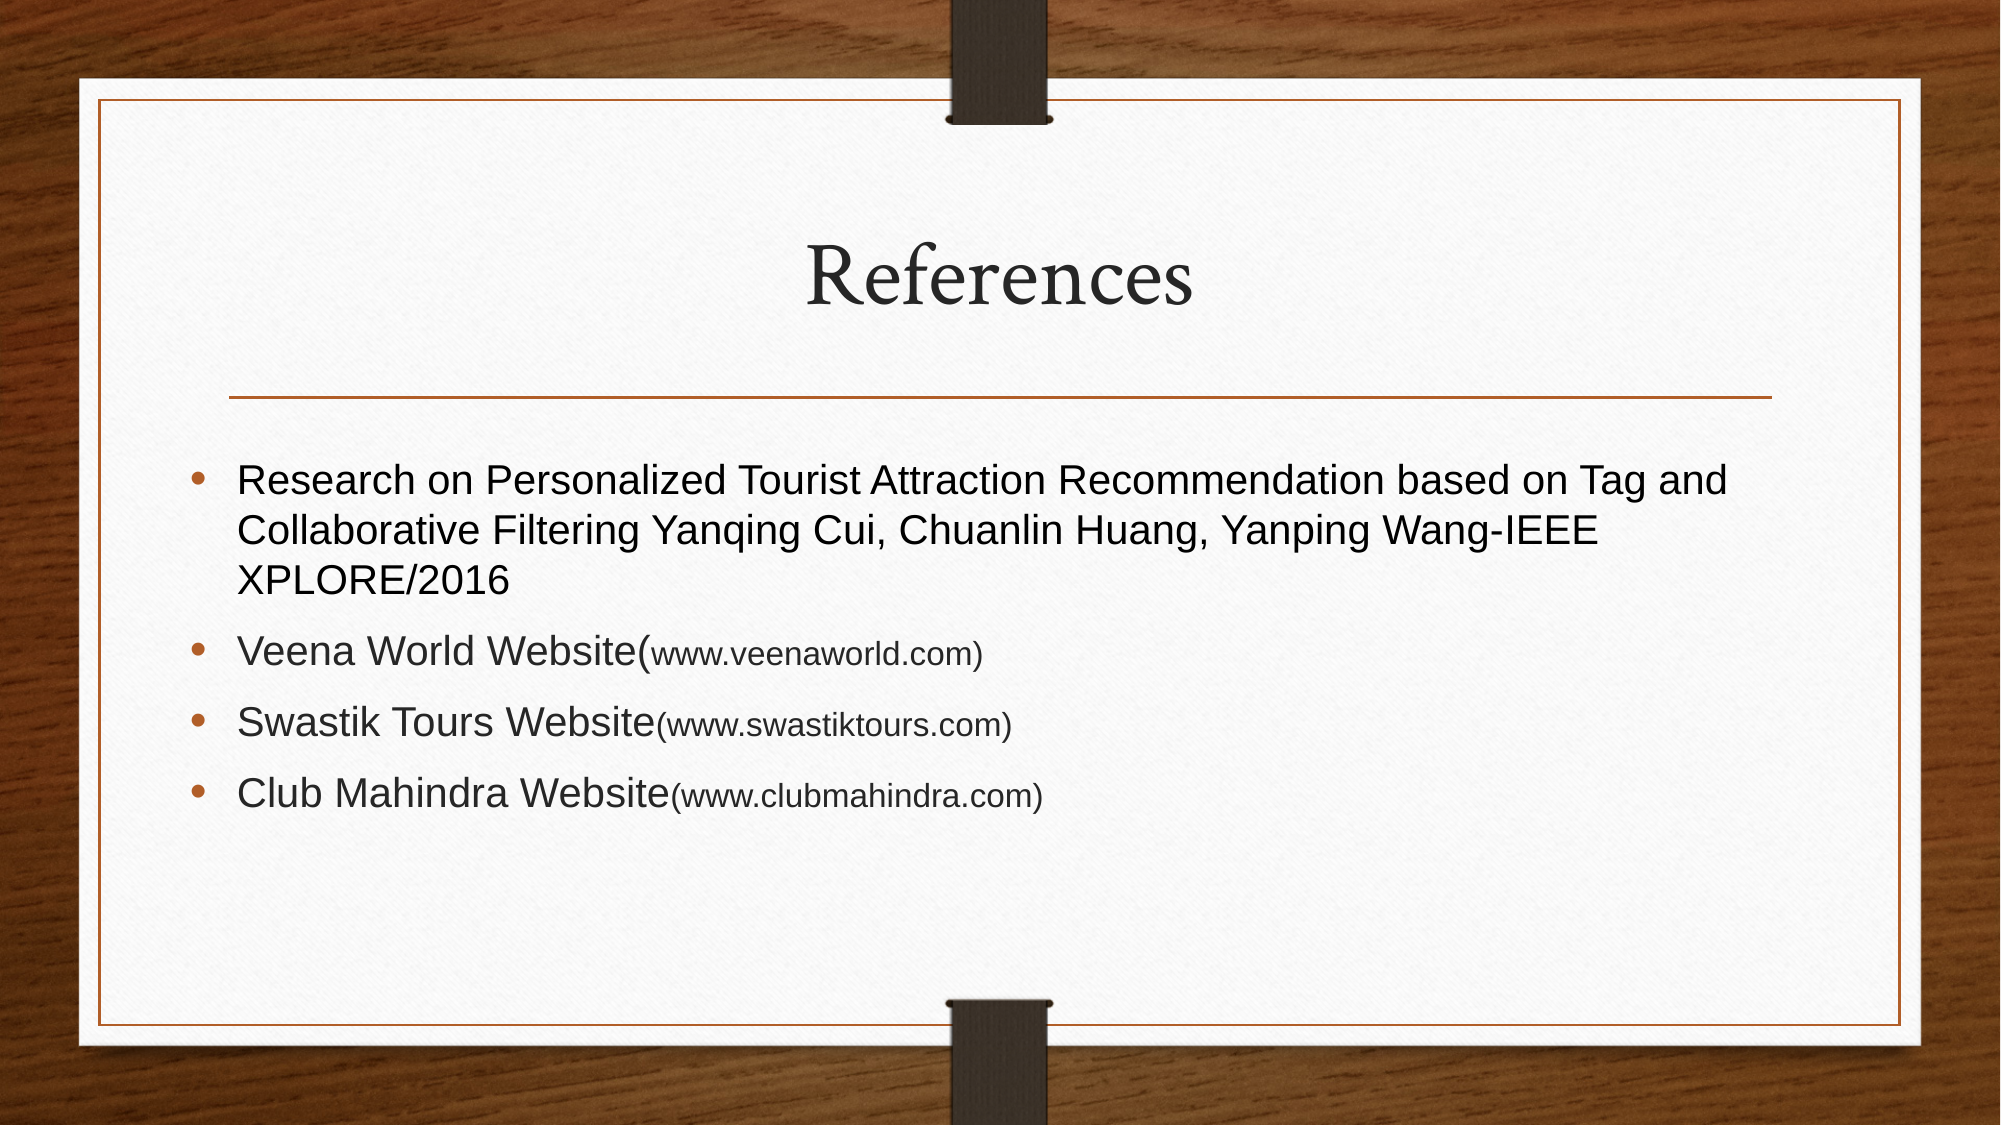

# References
Research on Personalized Tourist Attraction Recommendation based on Tag and Collaborative Filtering Yanqing Cui, Chuanlin Huang, Yanping Wang-IEEE XPLORE/2016
Veena World Website(www.veenaworld.com)
Swastik Tours Website(www.swastiktours.com)
Club Mahindra Website(www.clubmahindra.com)